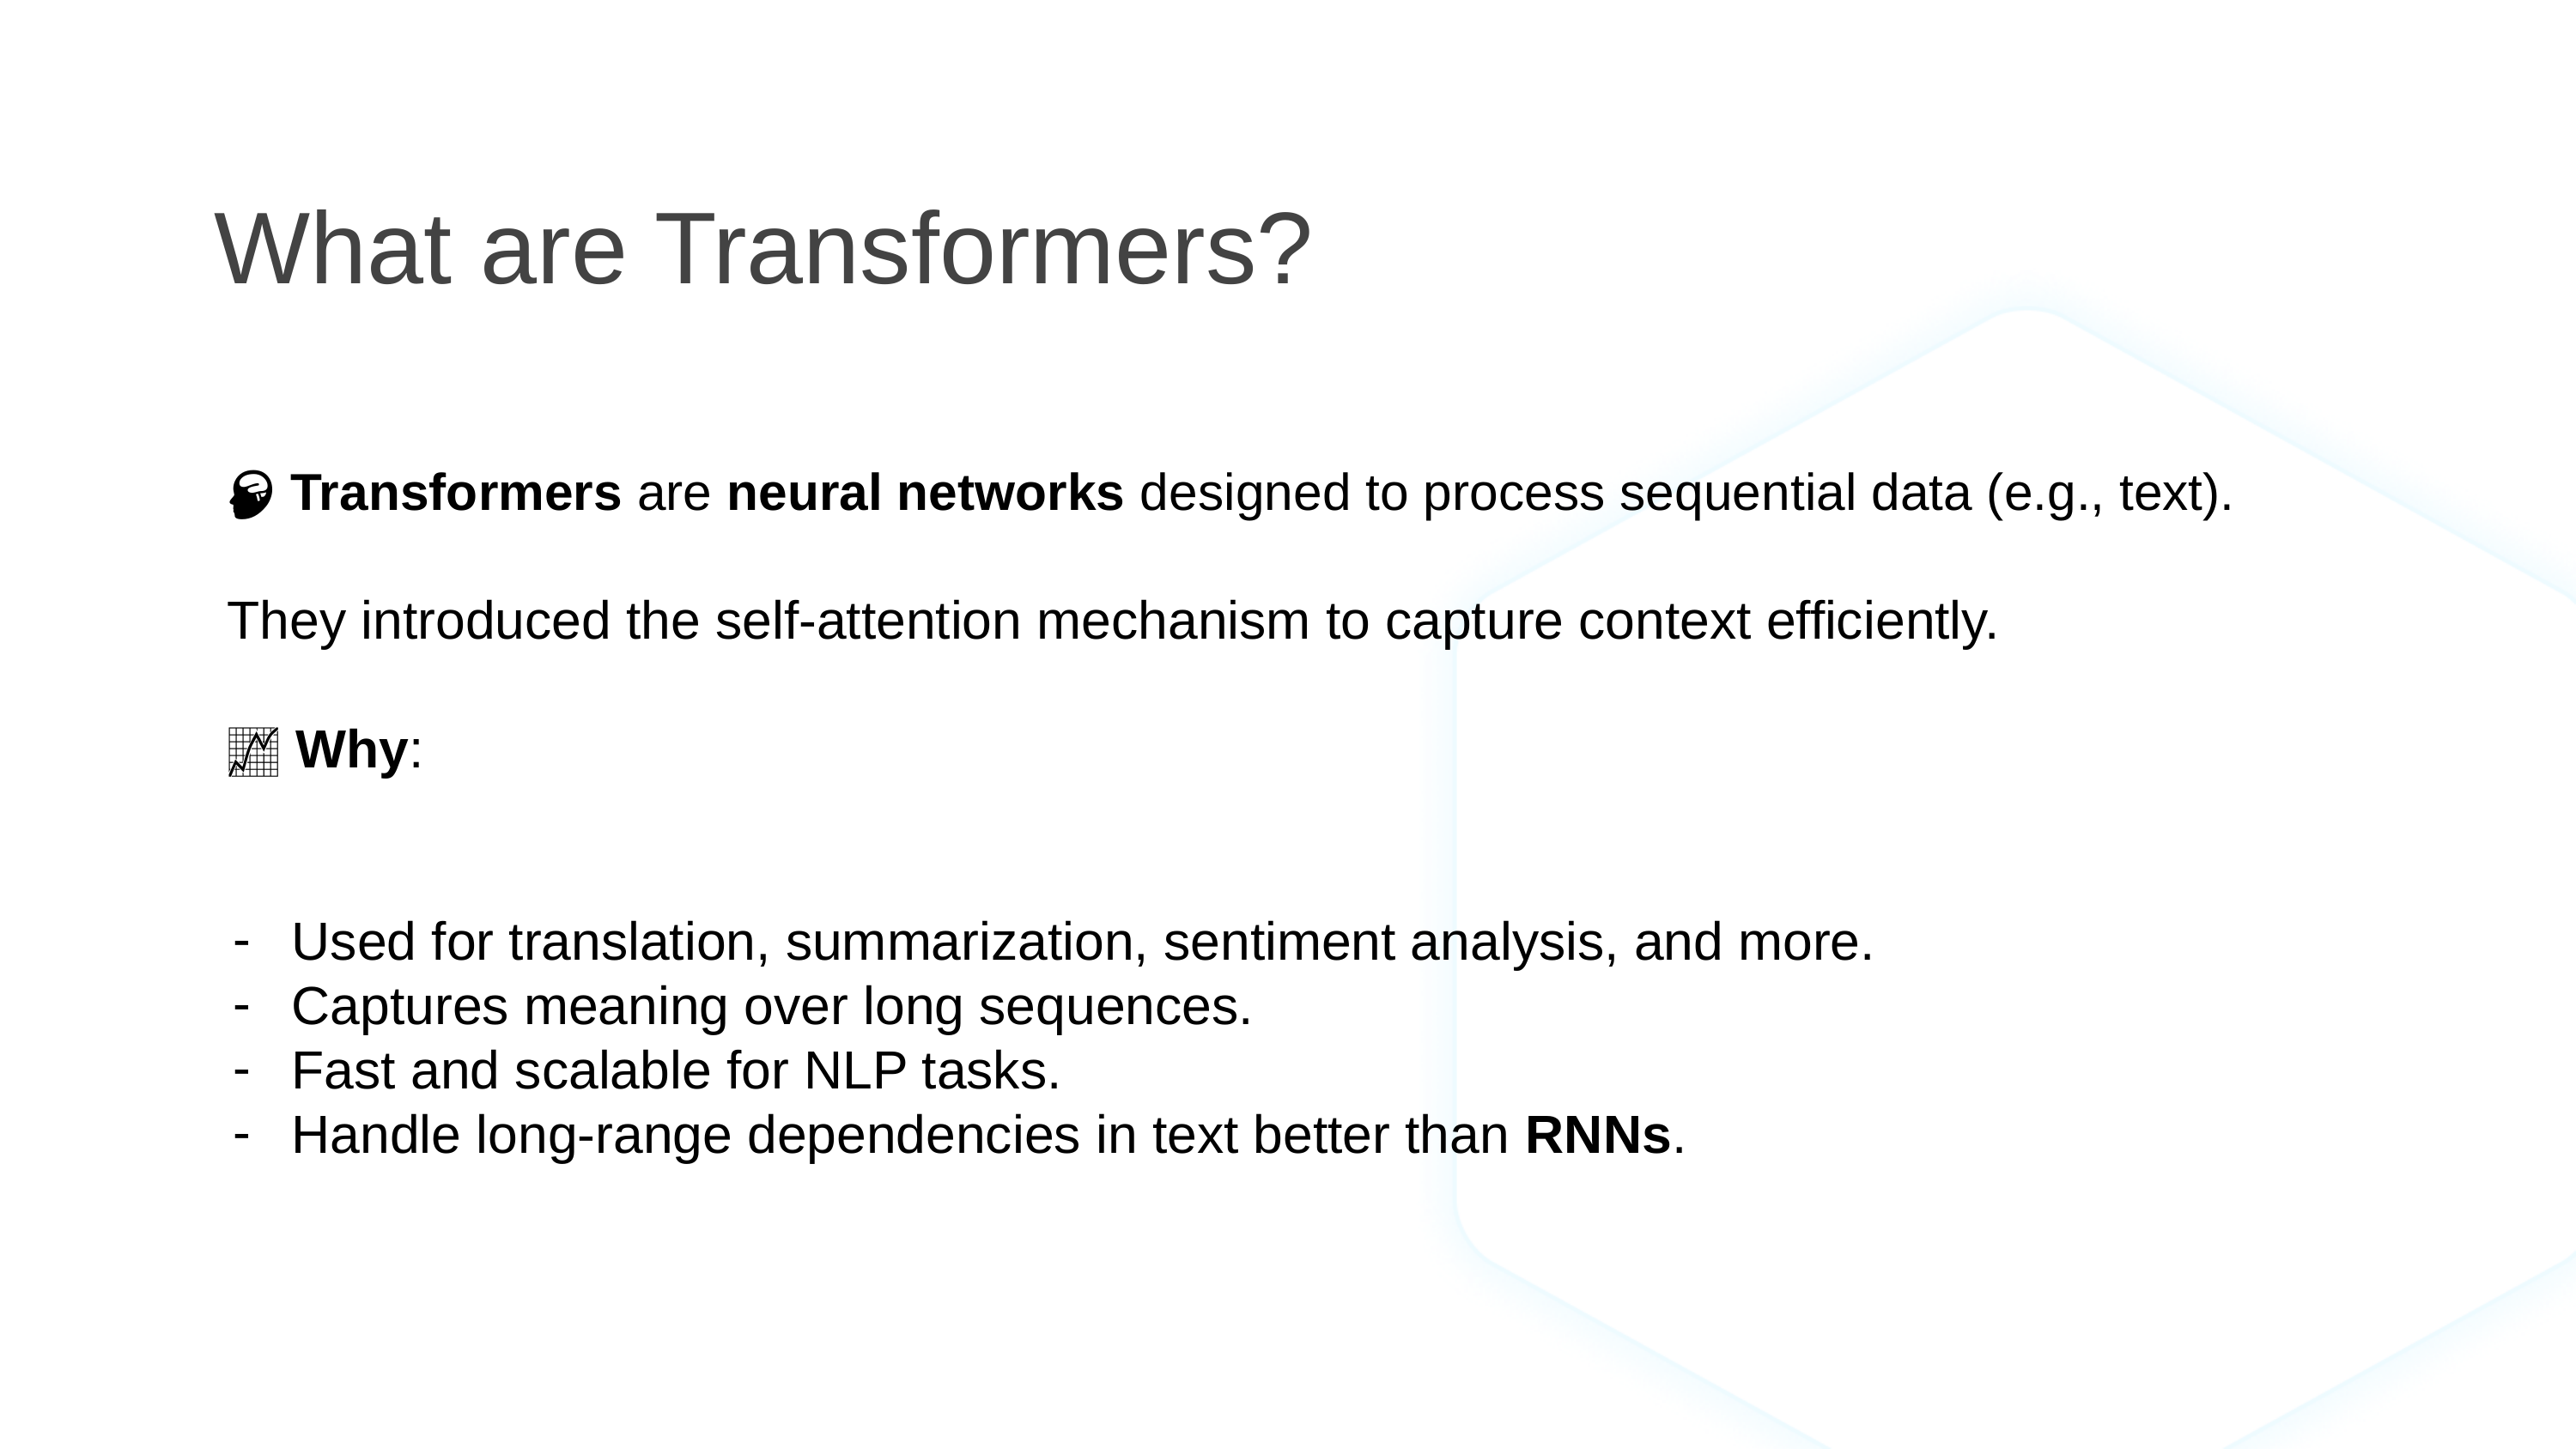

What are Transformers?

🧠 Transformers are neural networks designed to process sequential data (e.g., text).

They introduced the self-attention mechanism to capture context efficiently.

📈 Why:

Used for translation, summarization, sentiment analysis, and more.
Captures meaning over long sequences.
Fast and scalable for NLP tasks.
Handle long-range dependencies in text better than RNNs.